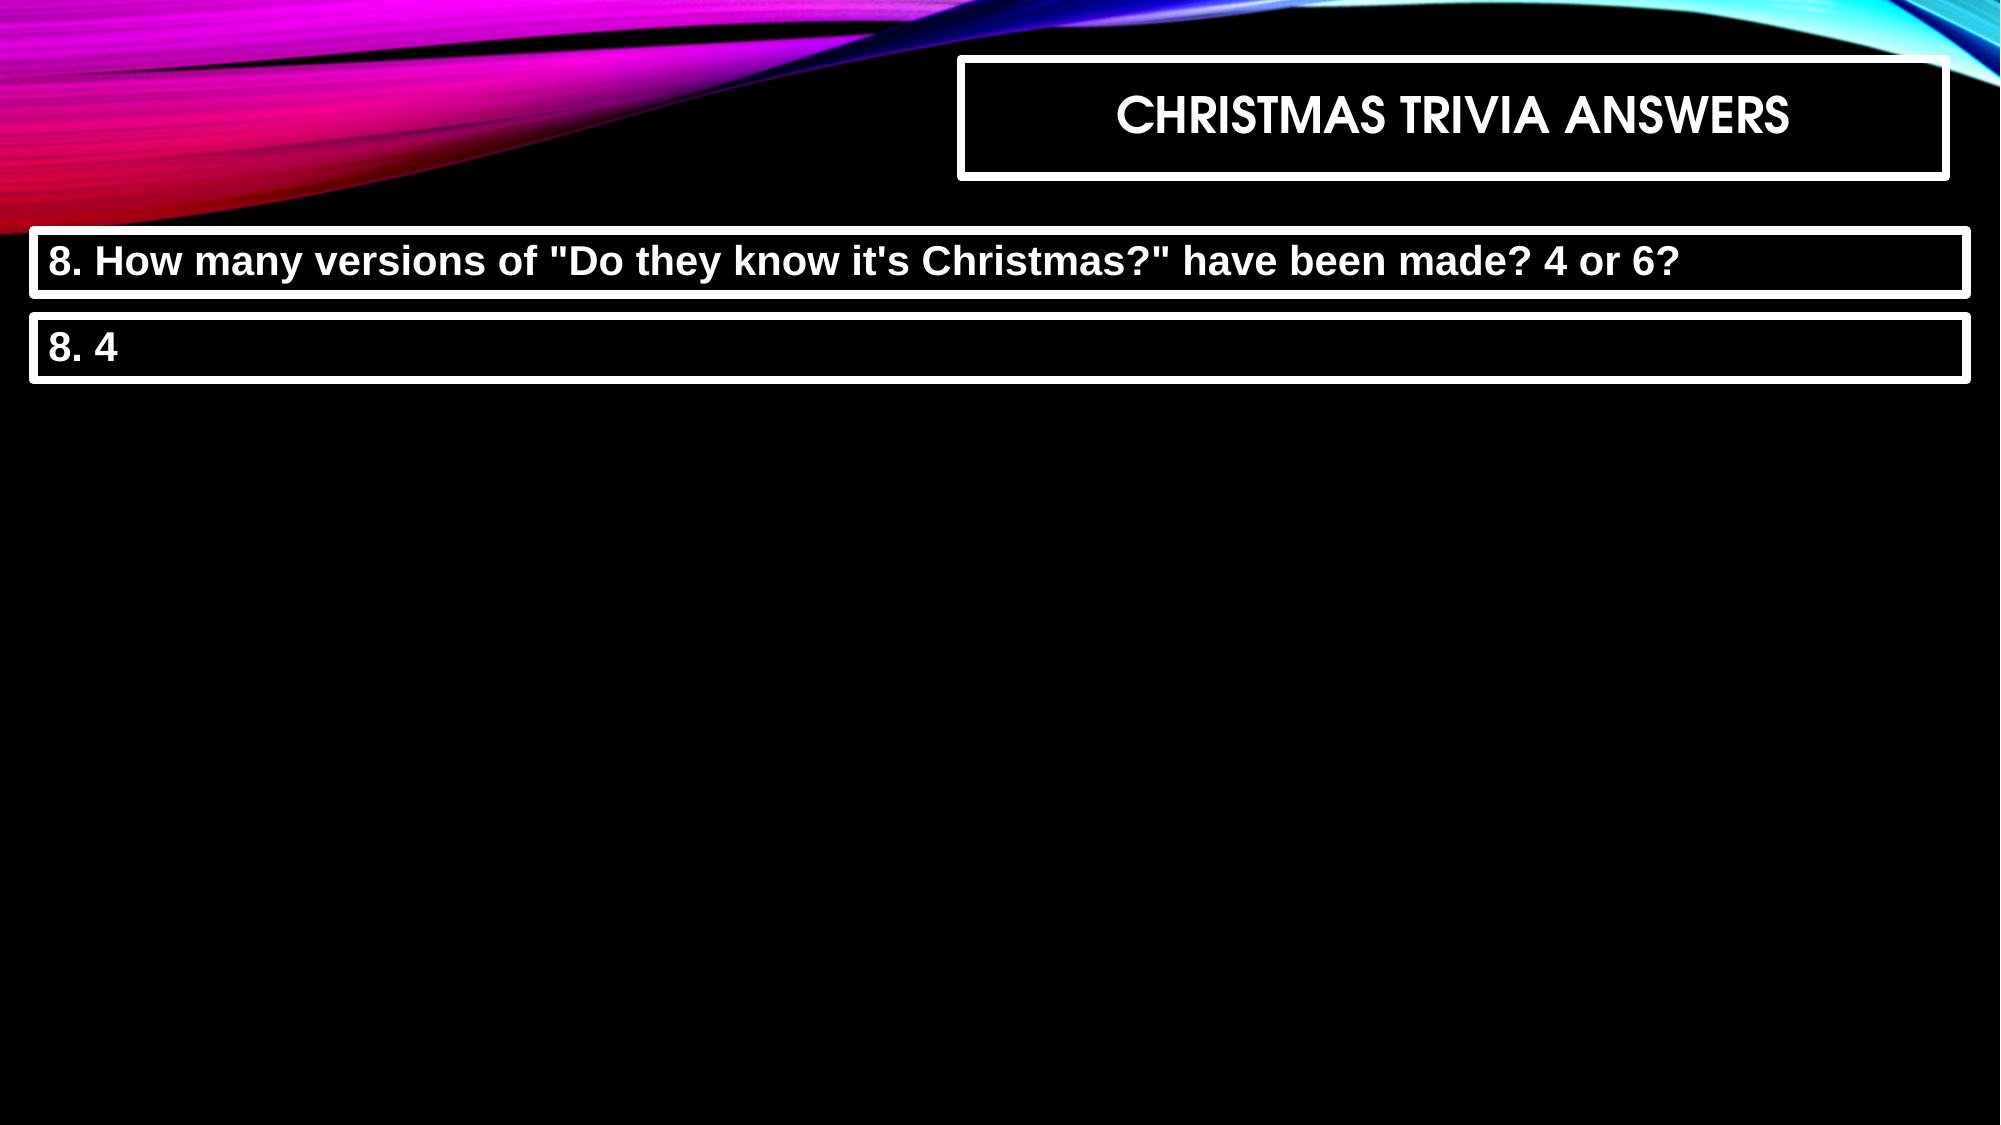

CHRISTMAS TRIVIA ANSWERS
8. How many versions of "Do they know it's Christmas?" have been made? 4 or 6?
8. 4